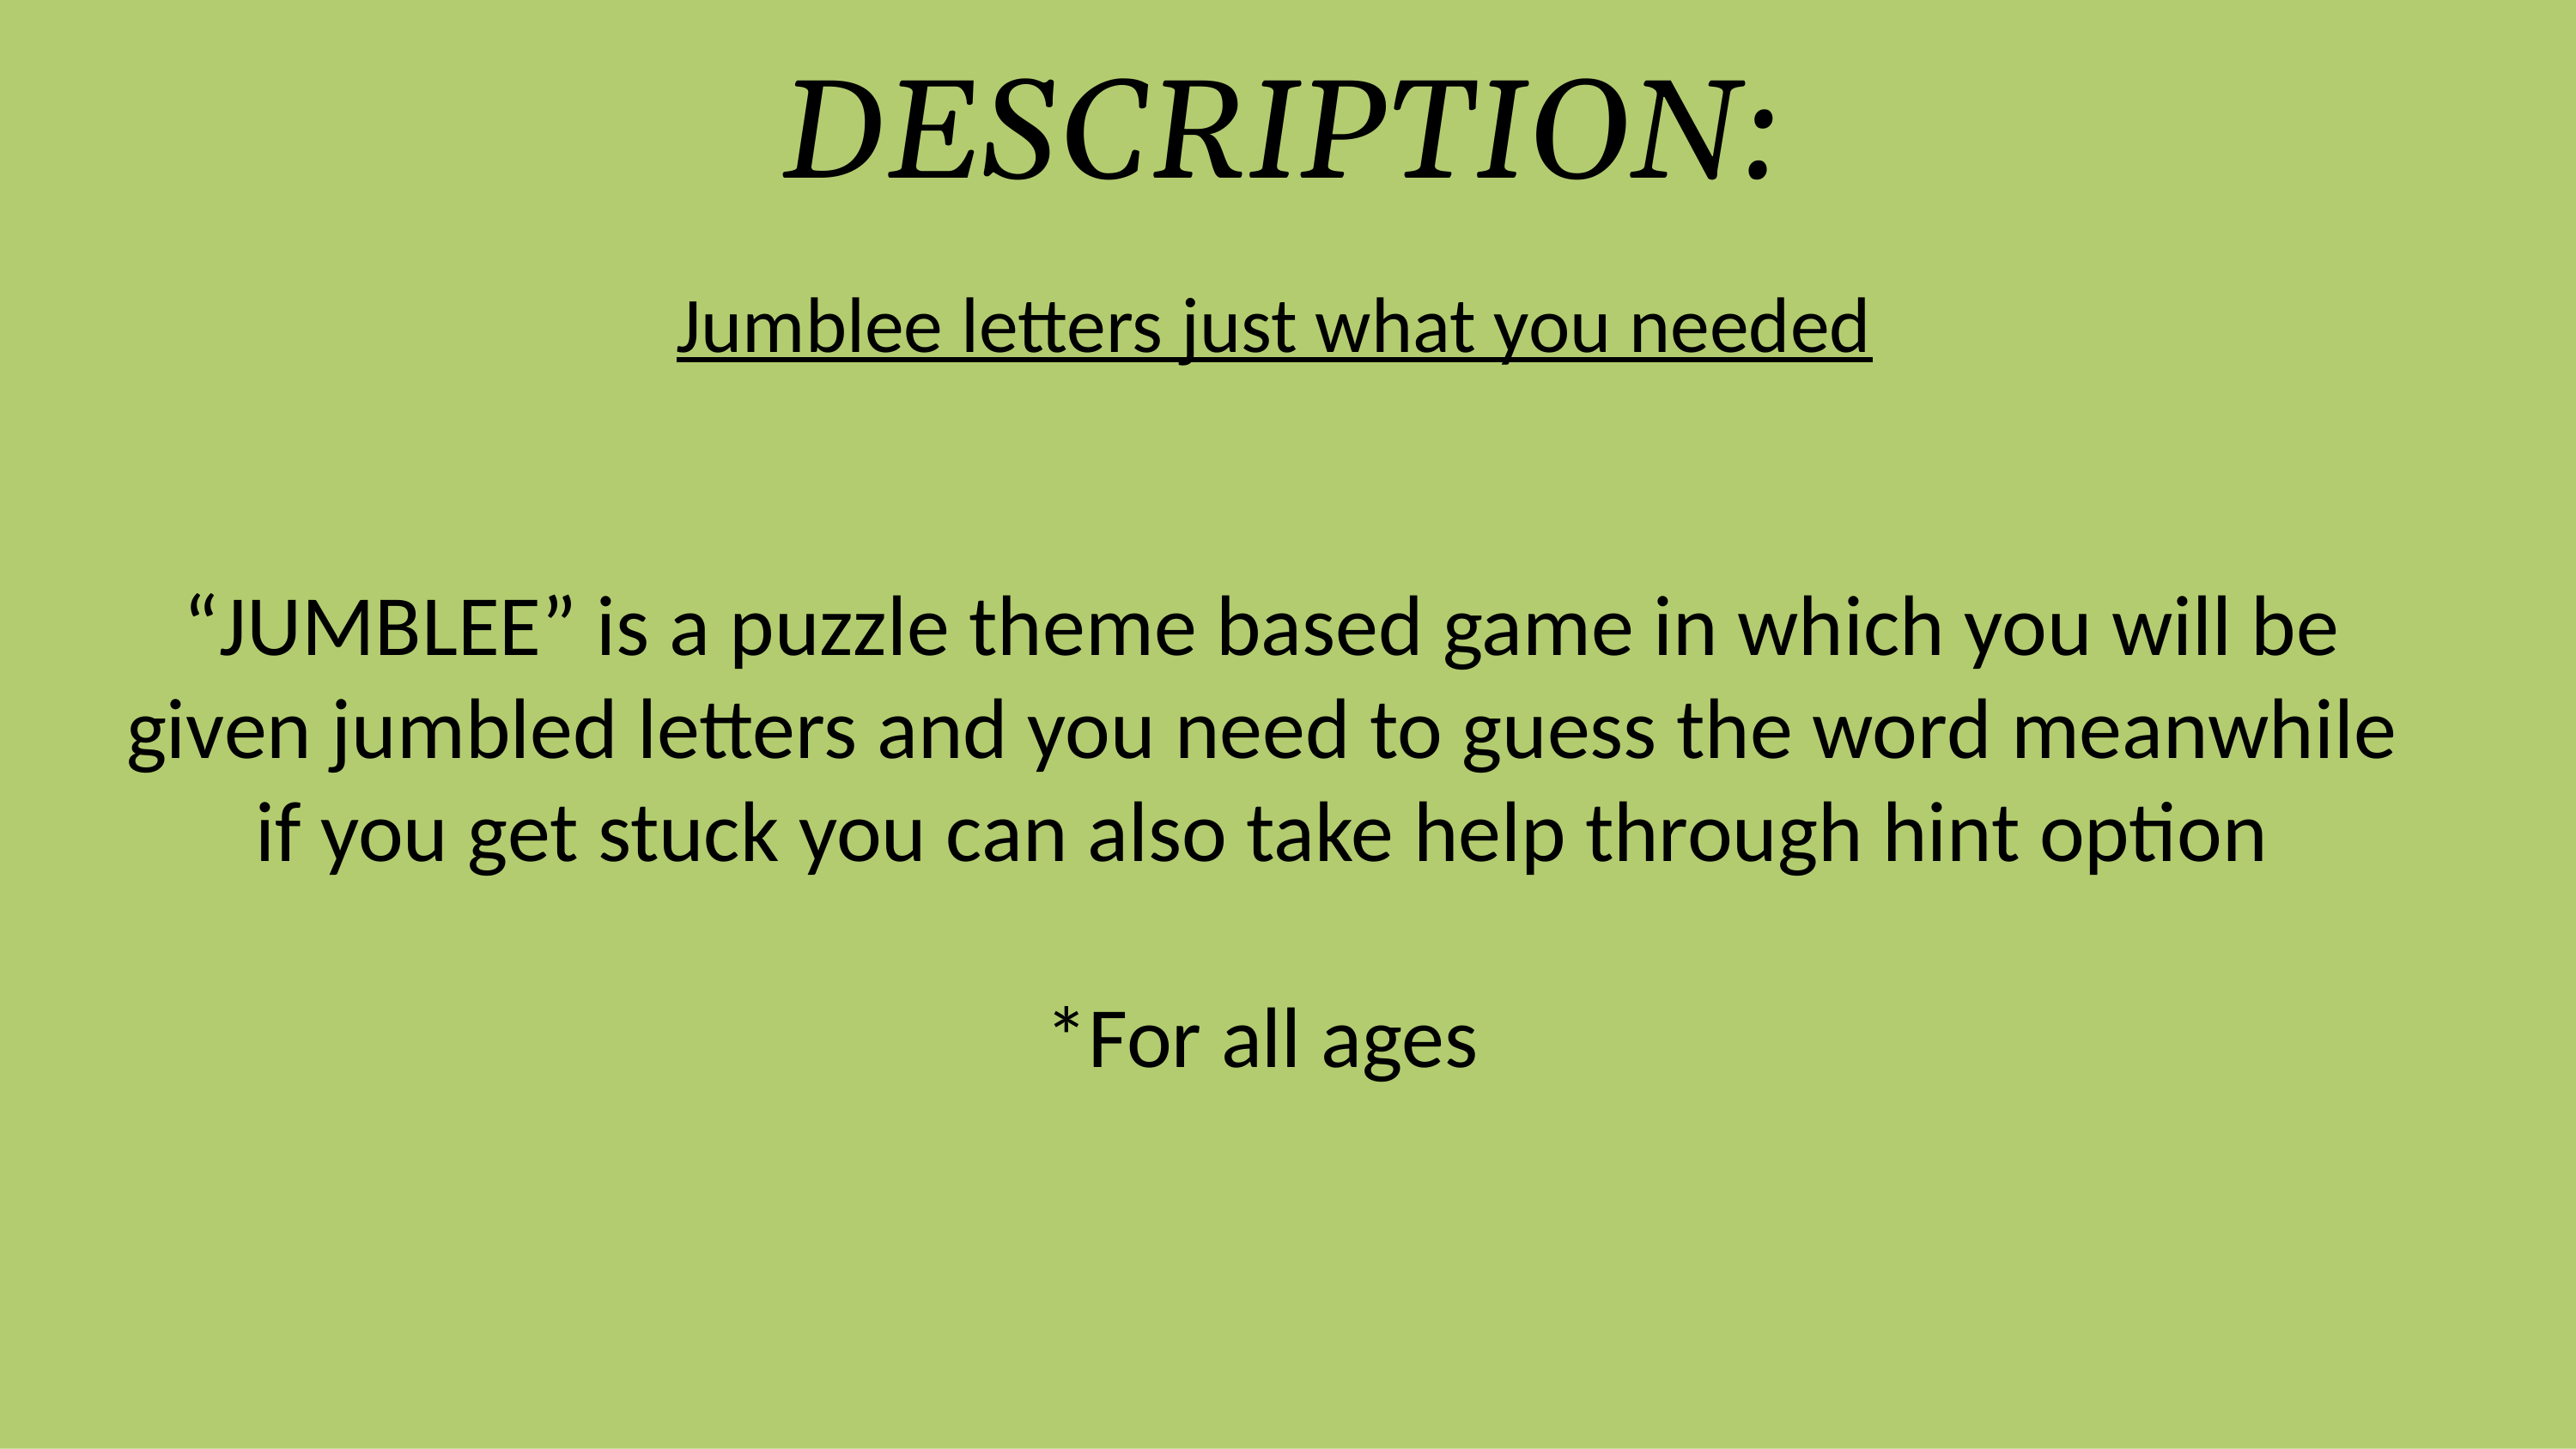

# DESCRIPTION:
Jumblee letters just what you needed
“JUMBLEE” is a puzzle theme based game in which you will be given jumbled letters and you need to guess the word meanwhile if you get stuck you can also take help through hint option

*For all ages